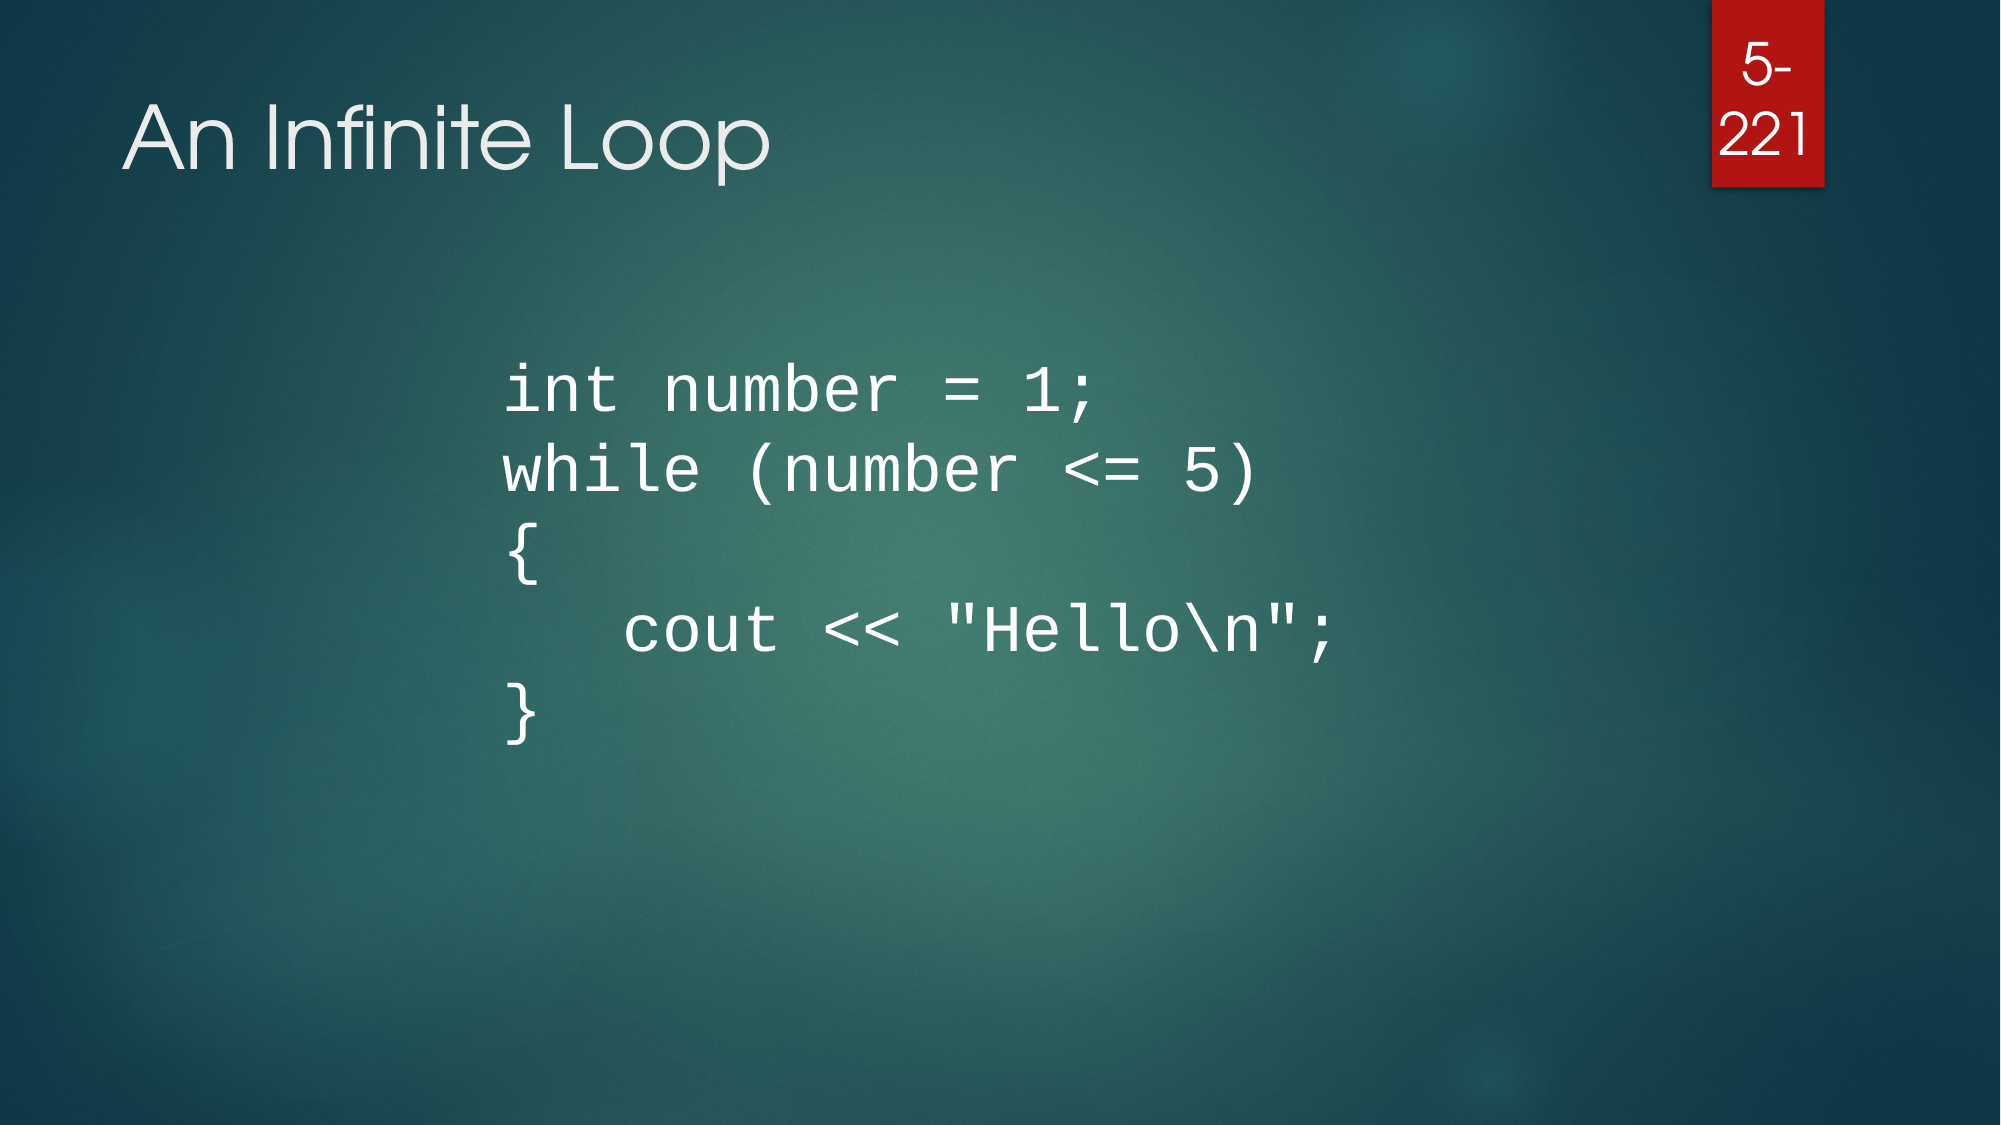

# An Infinite Loop
5-221
int number = 1;
while (number <= 5)
{
   cout << "Hello\n";
}